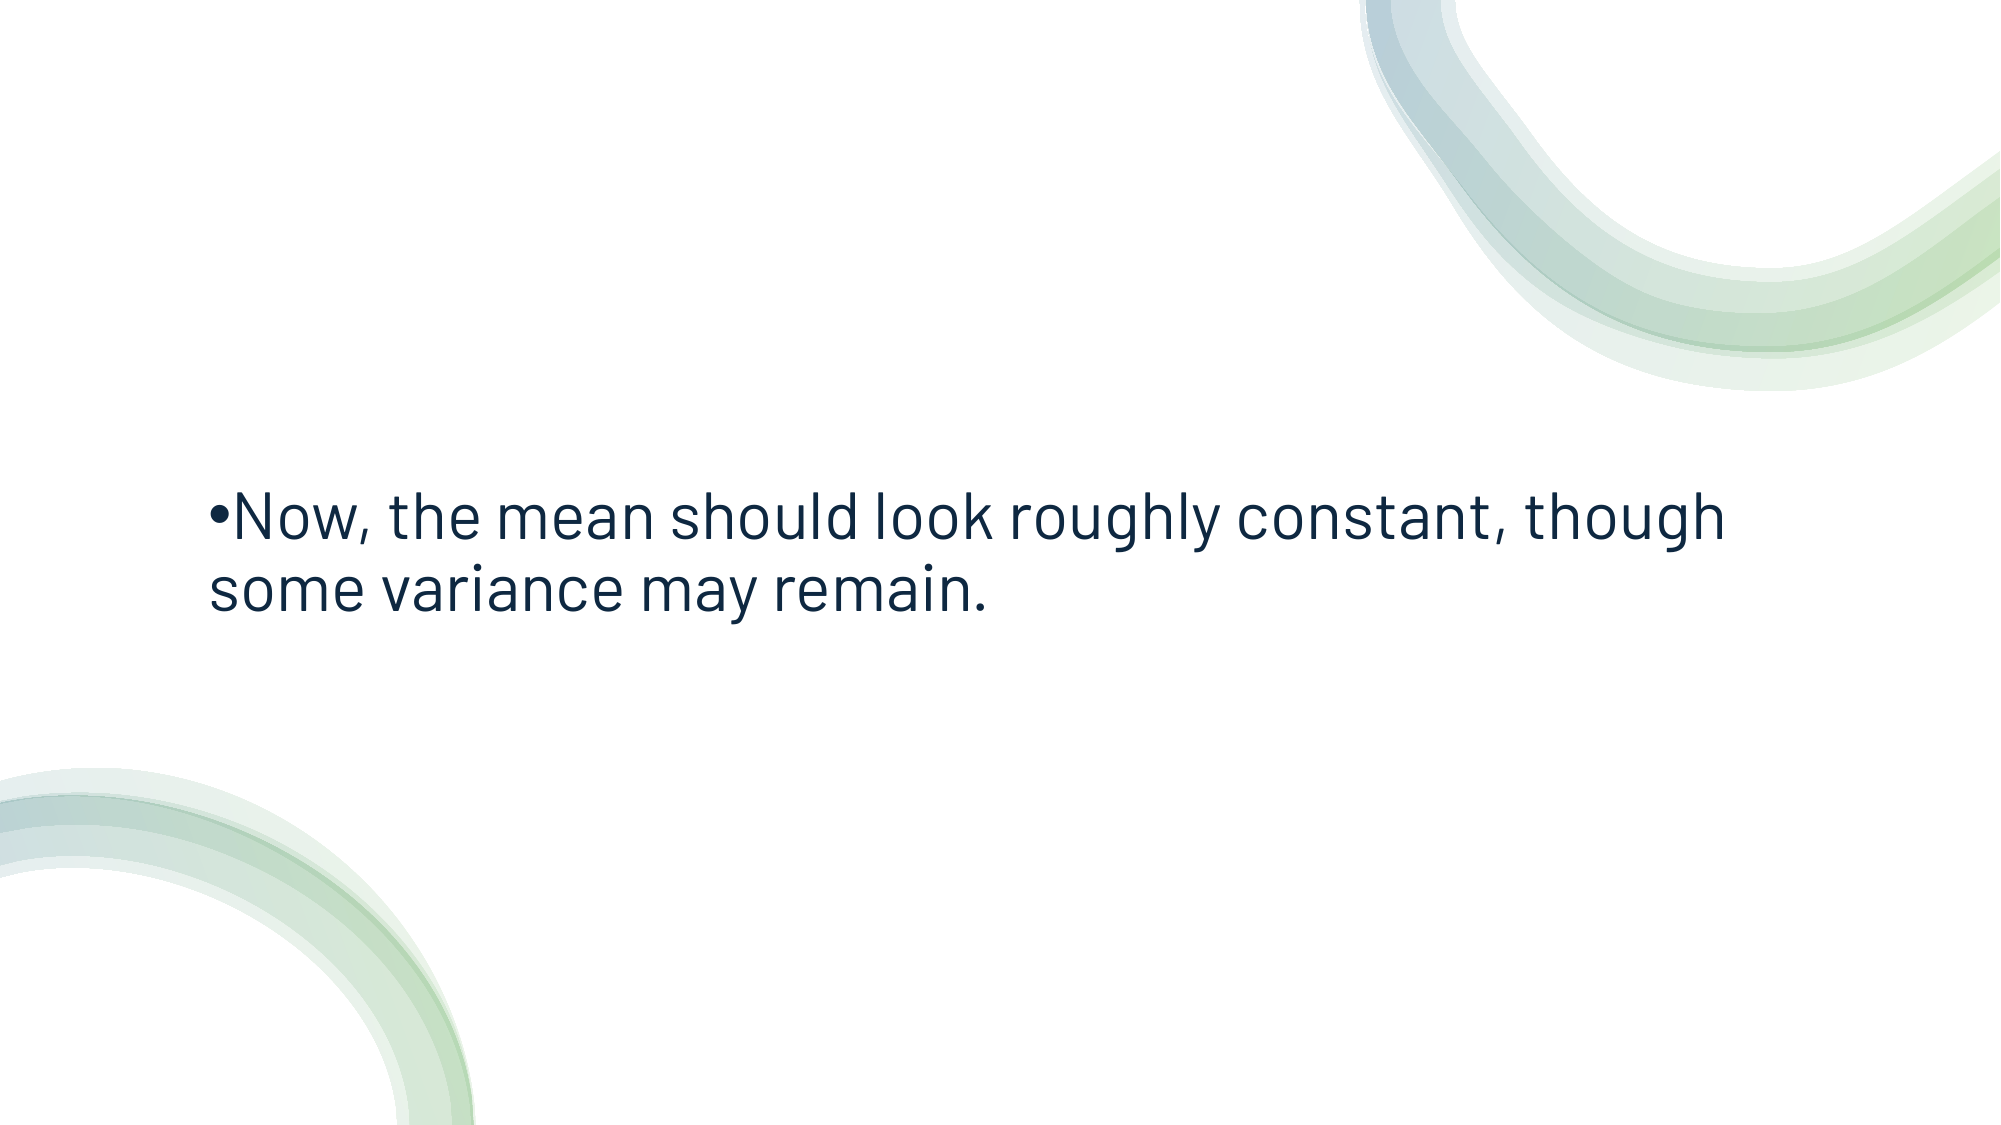

Now, the mean should look roughly constant, though some variance may remain.